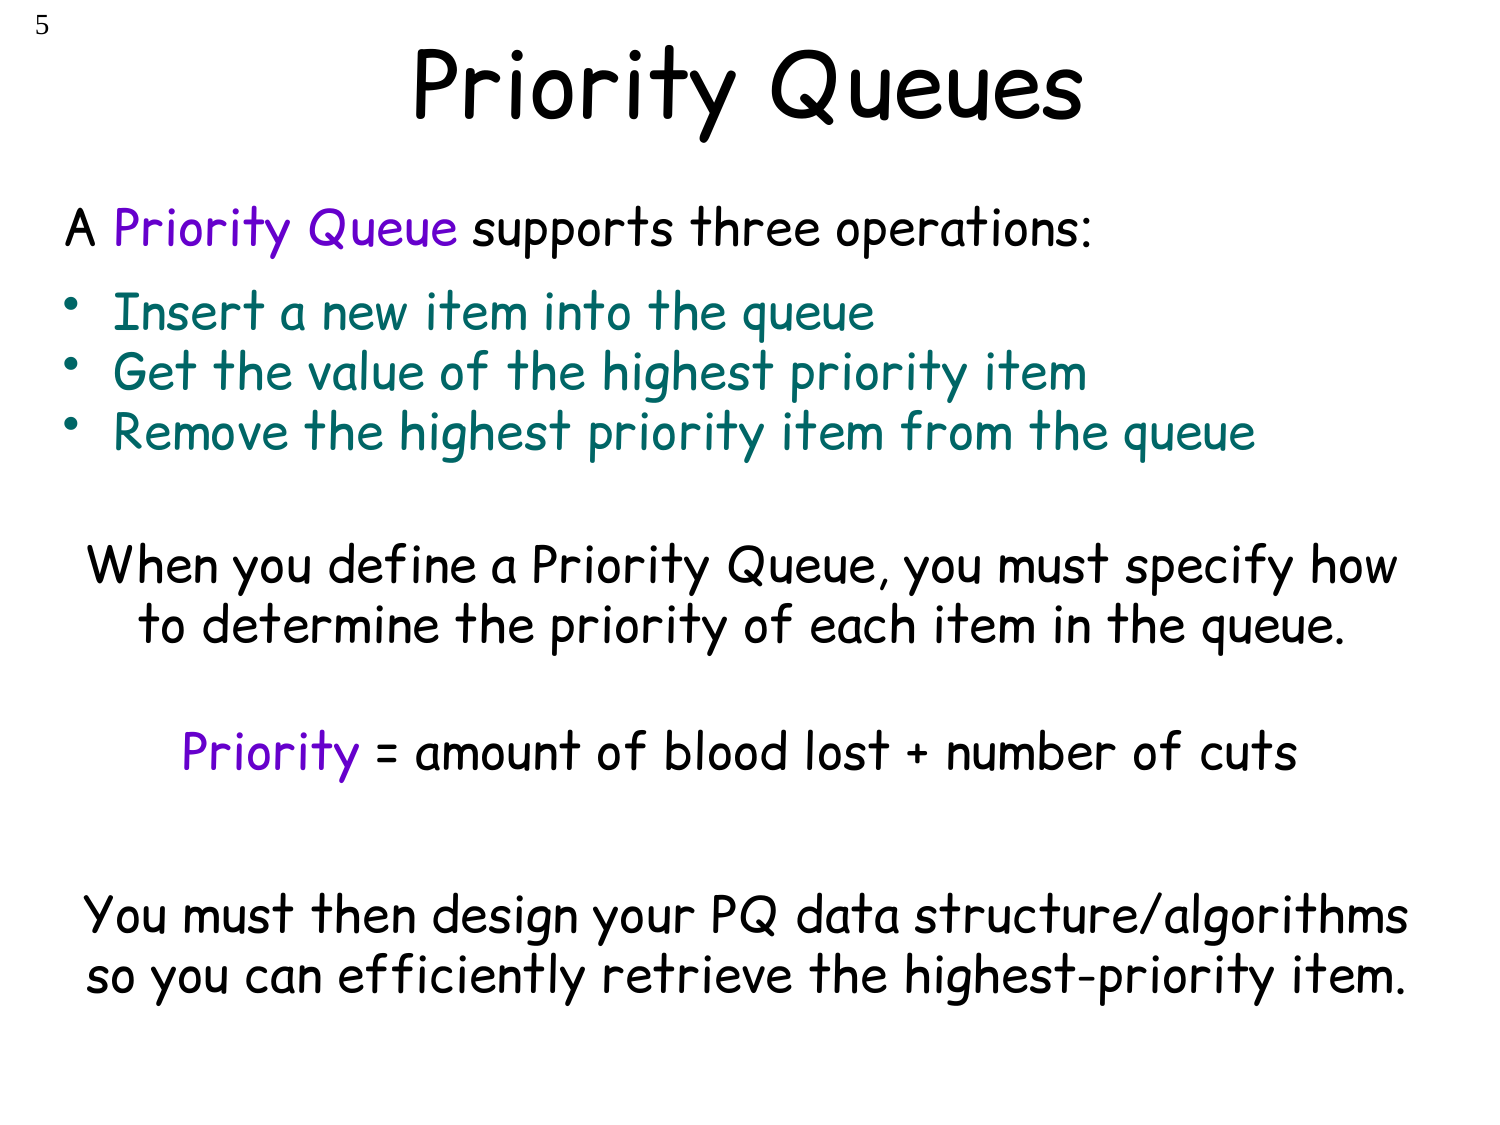

# Priority Queues
5
A Priority Queue supports three operations:

 Insert a new item into the queue
 Get the value of the highest priority item
 Remove the highest priority item from the queue
When you define a Priority Queue, you must specify how to determine the priority of each item in the queue.
Priority = amount of blood lost + number of cuts
You must then design your PQ data structure/algorithms so you can efficiently retrieve the highest-priority item.